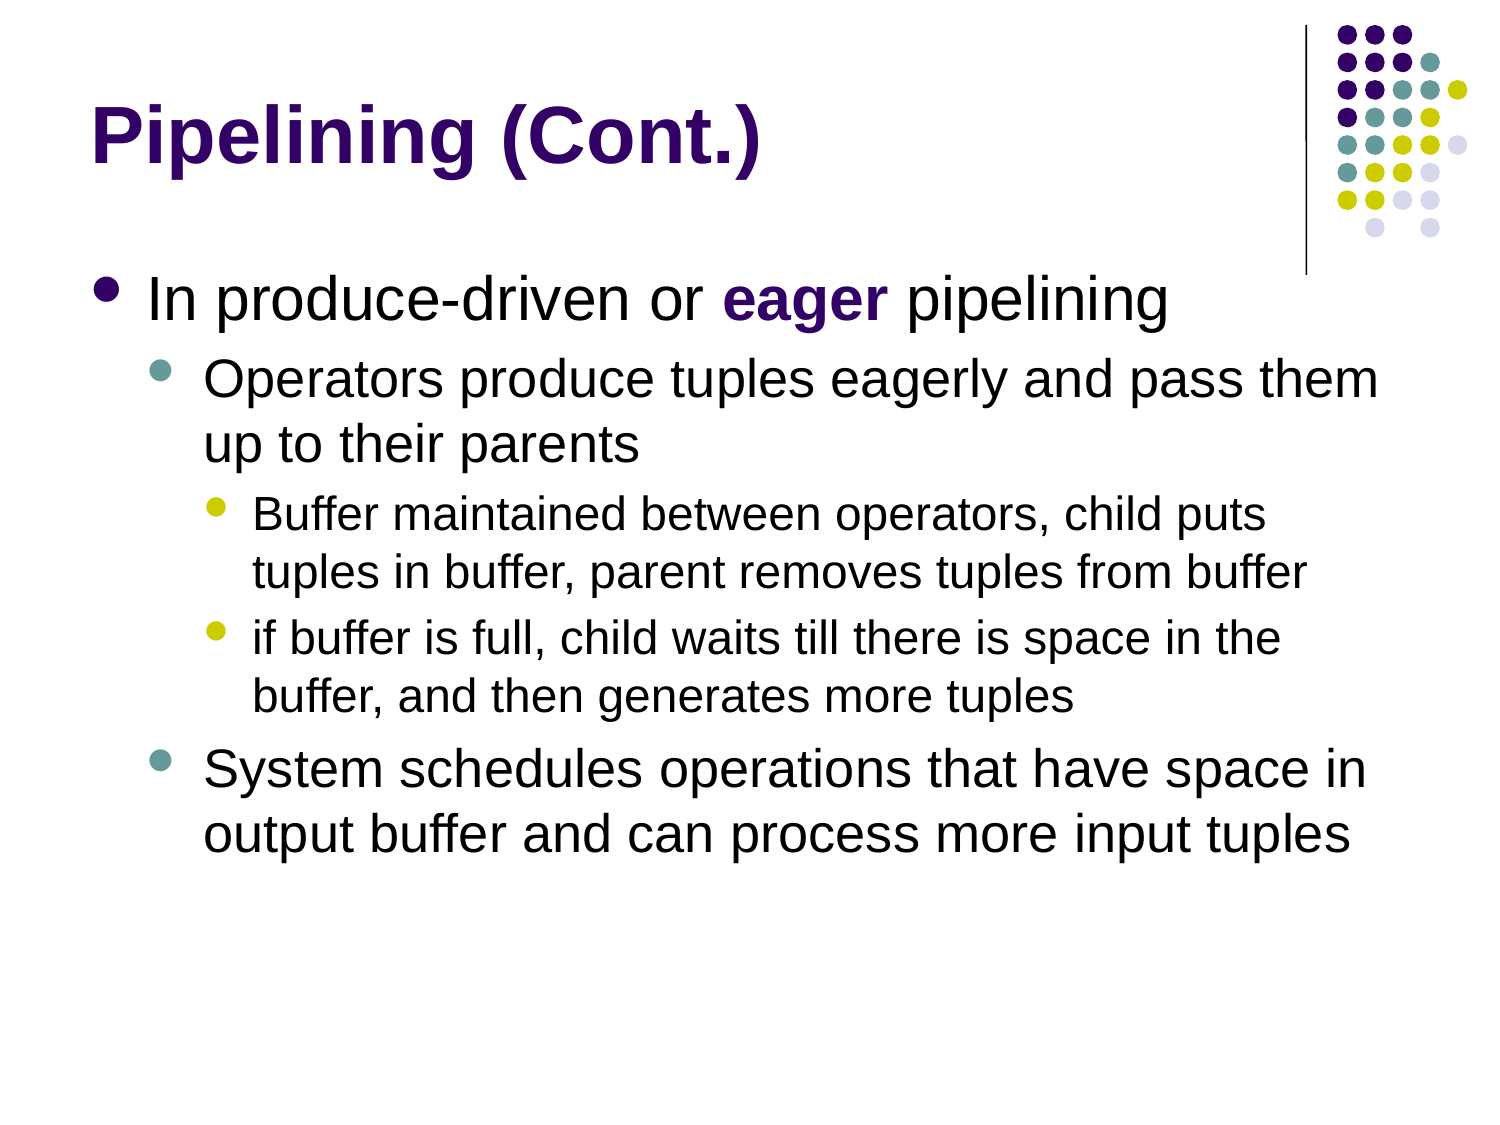

# Pipelining (Cont.)
In produce-driven or eager pipelining
Operators produce tuples eagerly and pass them up to their parents
Buffer maintained between operators, child puts tuples in buffer, parent removes tuples from buffer
if buffer is full, child waits till there is space in the buffer, and then generates more tuples
System schedules operations that have space in output buffer and can process more input tuples